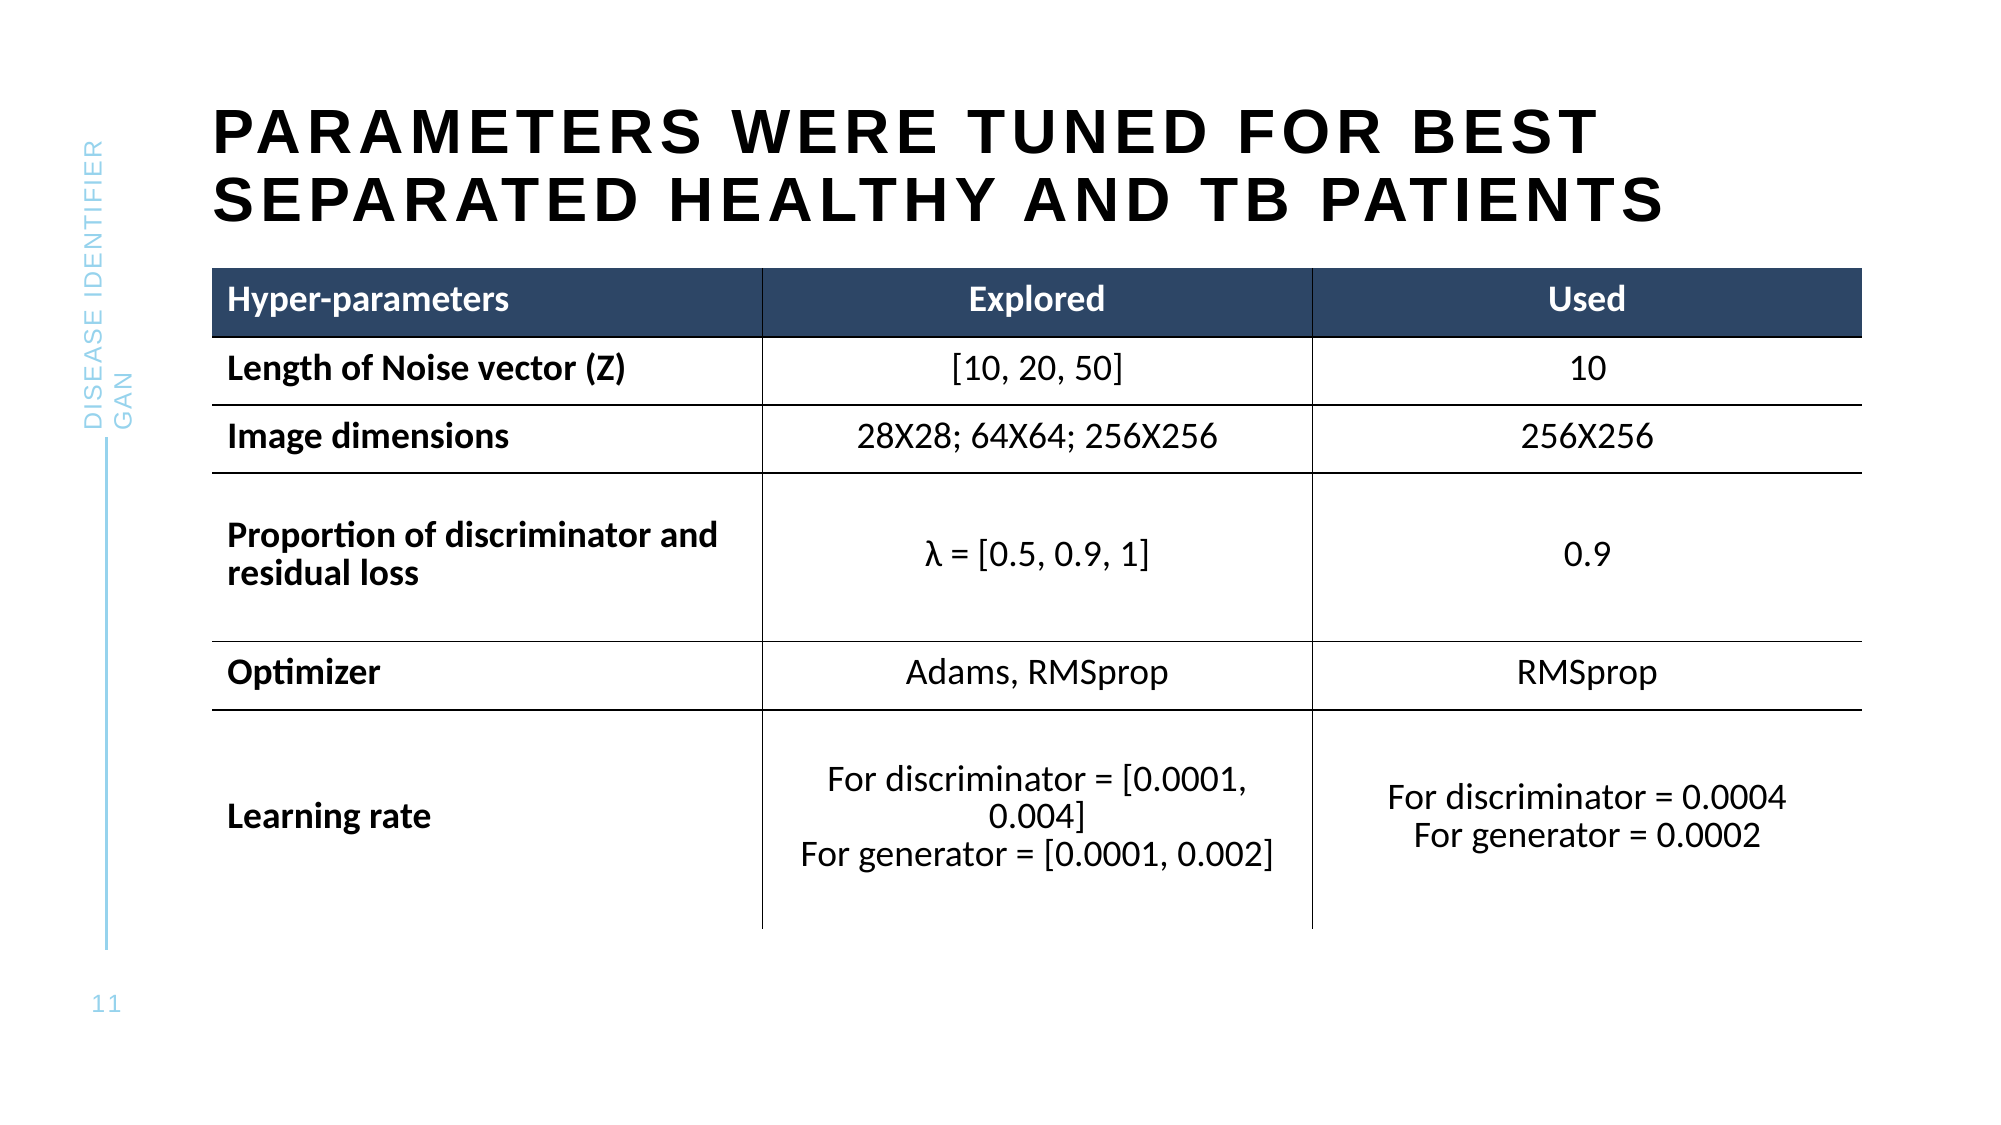

# Parameters were tuned for best separated healthy and TB patients
DISEASE IDENTIFIER GAN
| Hyper-parameters | Explored | Used |
| --- | --- | --- |
| Length of Noise vector (Z) | [10, 20, 50] | 10 |
| Image dimensions | 28X28; 64X64; 256X256 | 256X256 |
| Proportion of discriminator and residual loss | λ = [0.5, 0.9, 1] | 0.9 |
| Optimizer | Adams, RMSprop | RMSprop |
| Learning rate | For discriminator = [0.0001, 0.004] For generator = [0.0001, 0.002] | For discriminator = 0.0004 For generator = 0.0002 |
11